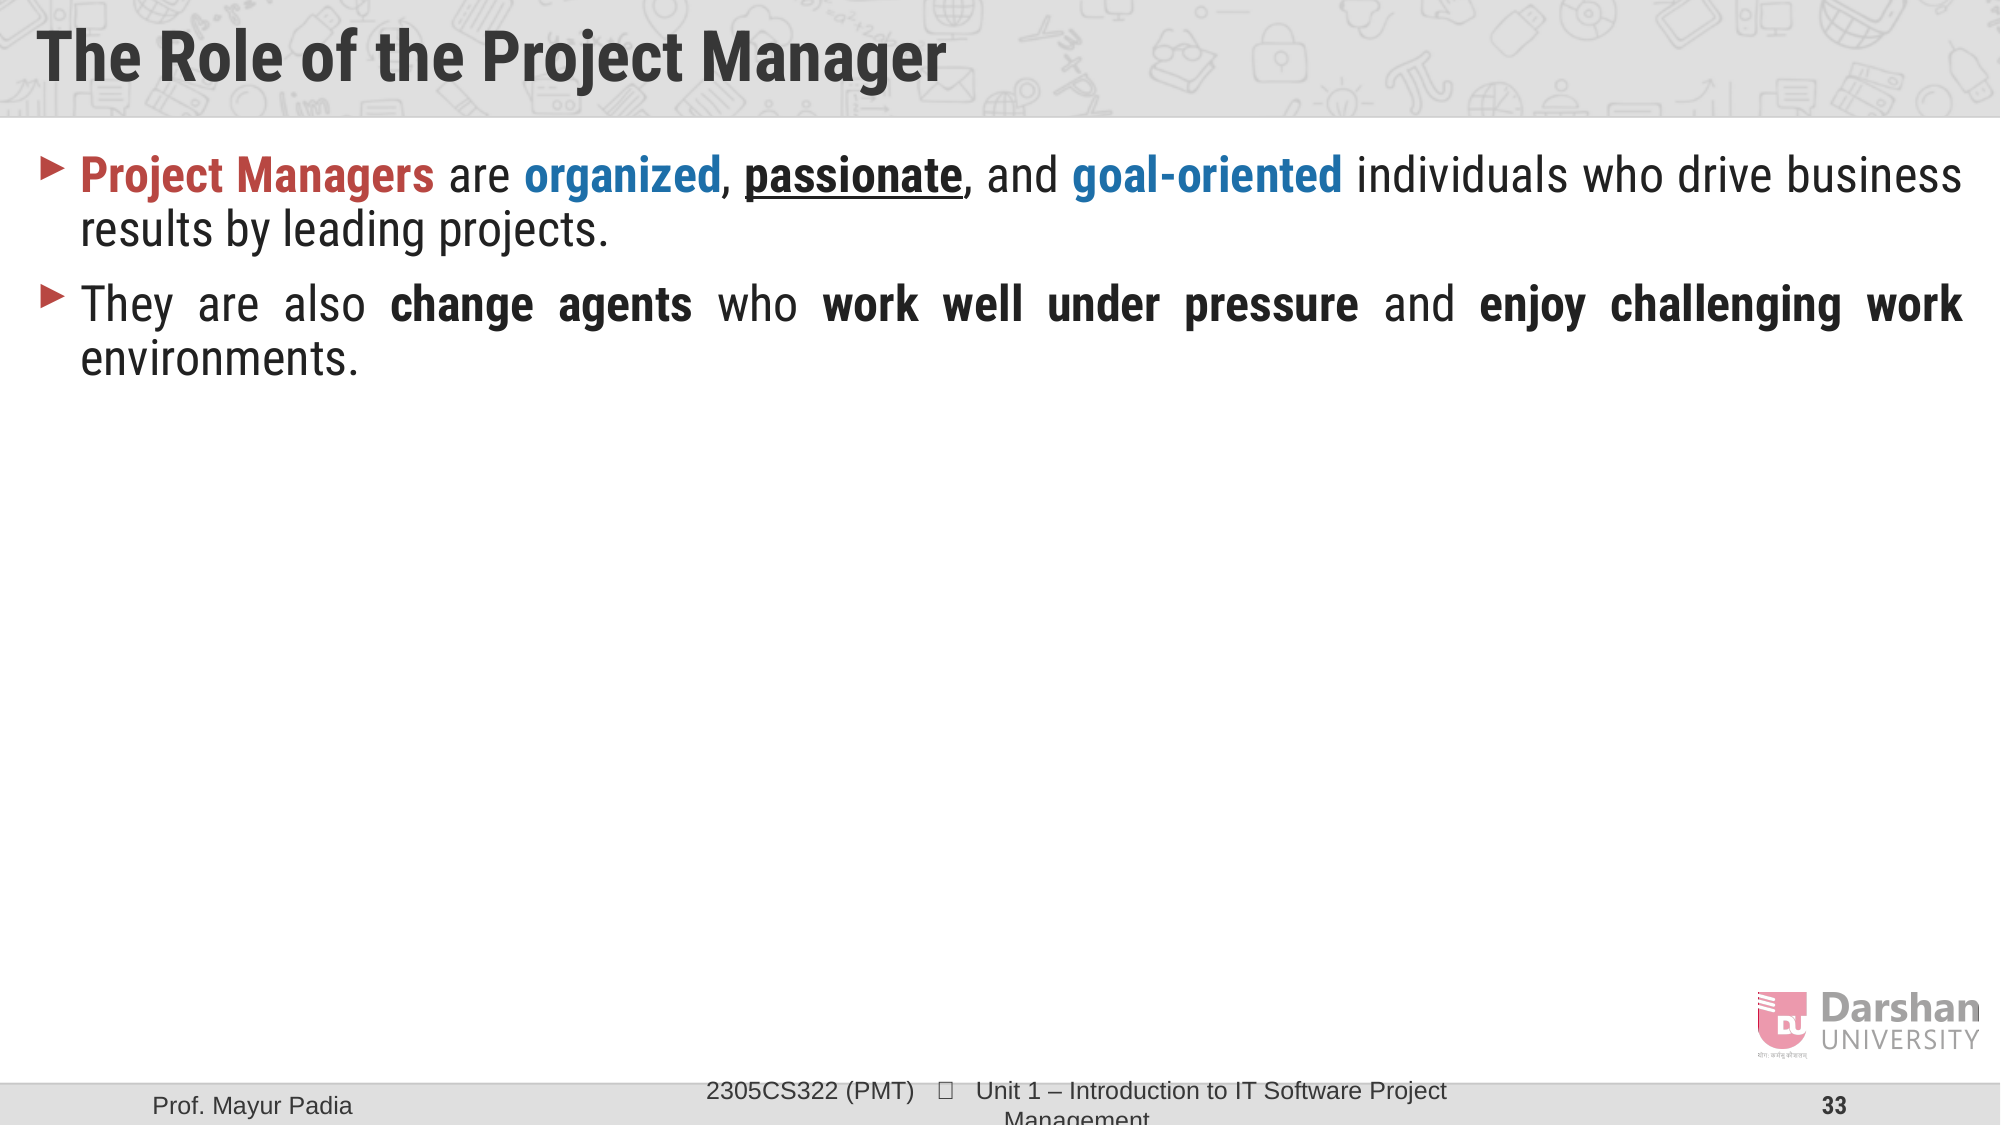

# The Role of the Project Manager
Project Managers are organized, passionate, and goal-oriented individuals who drive business results by leading projects.
They are also change agents who work well under pressure and enjoy challenging work environments.